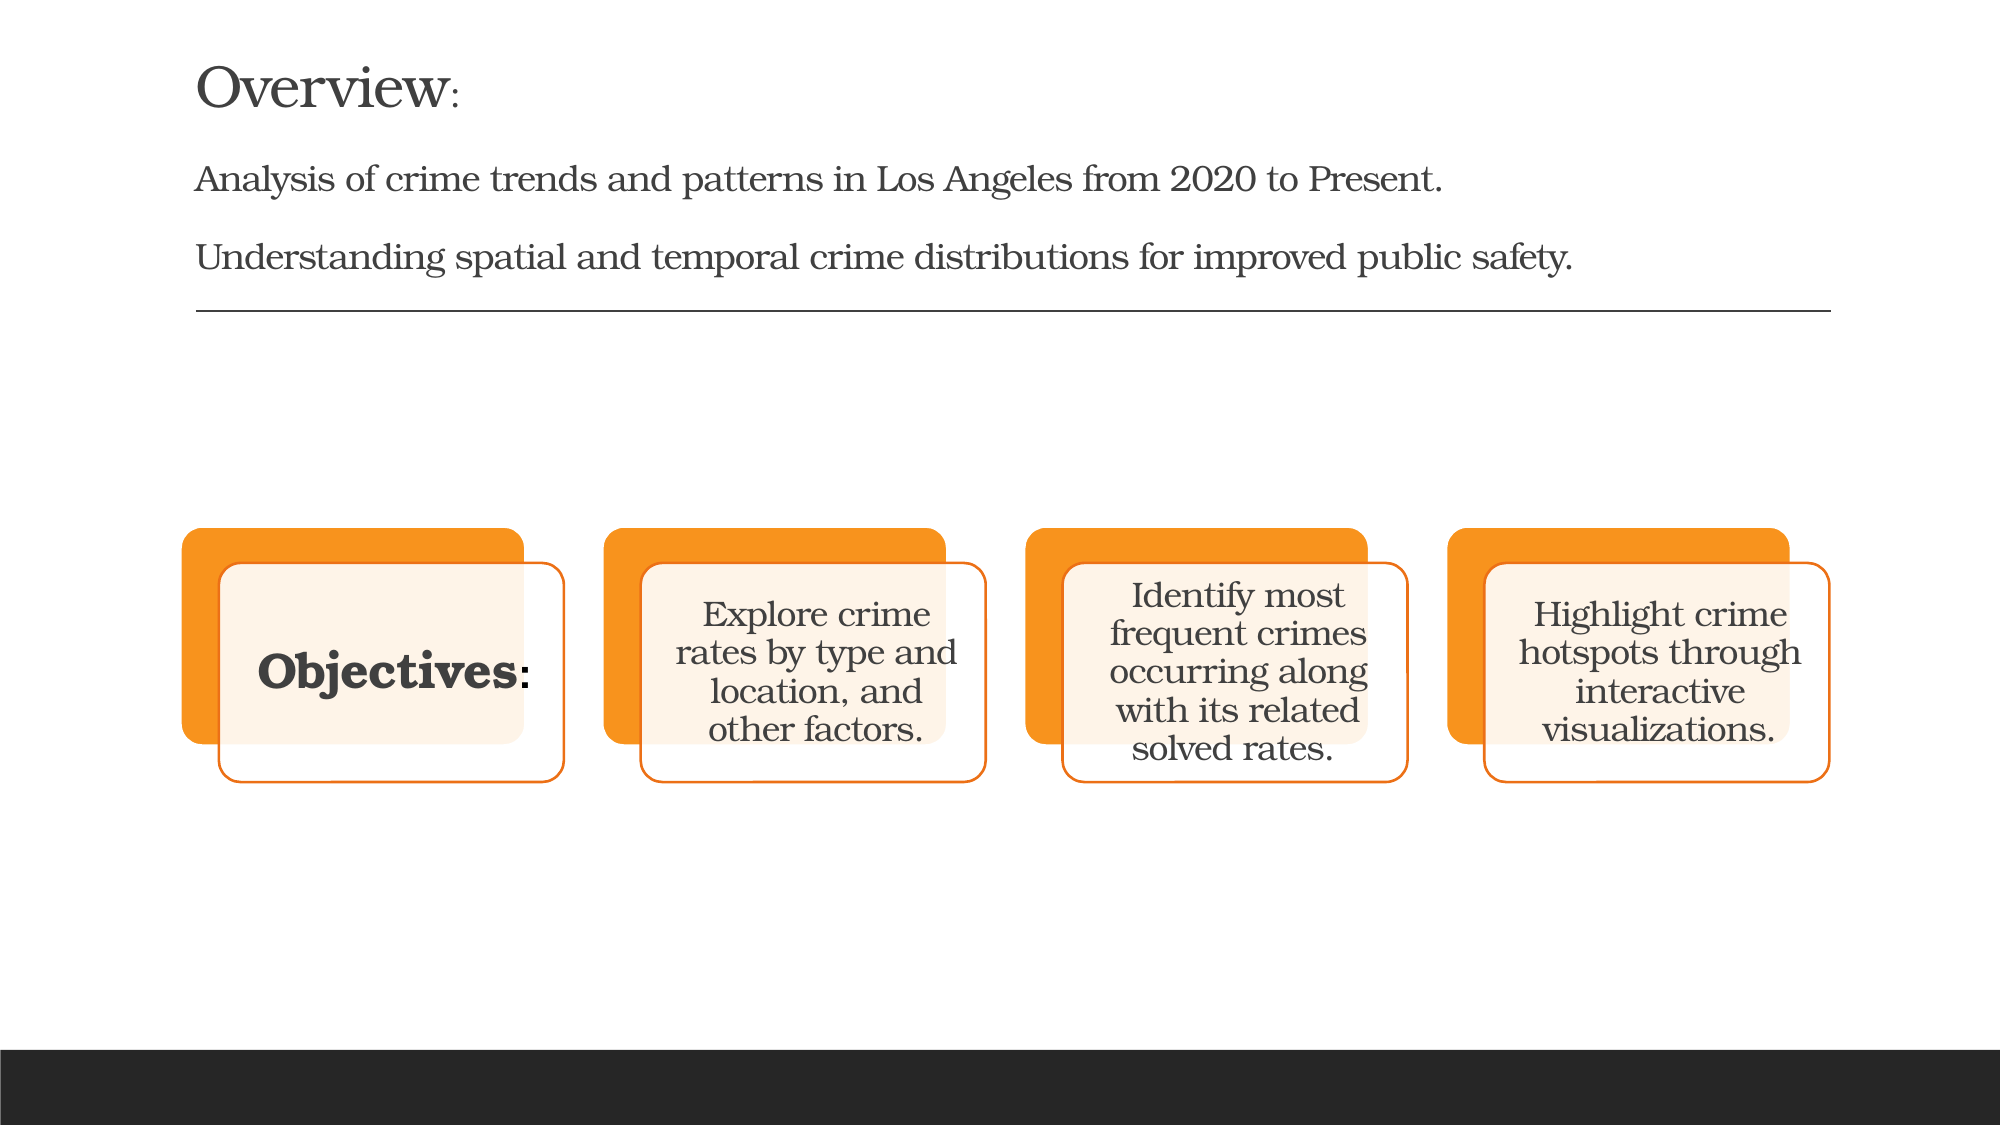

# Overview: Analysis of crime trends and patterns in Los Angeles from 2020 to Present. Understanding spatial and temporal crime distributions for improved public safety.
Objectives:
Explore crime rates by type and location, and other factors.
Identify most frequent crimes occurring along with its related solved rates.
Highlight crime hotspots through interactive visualizations.